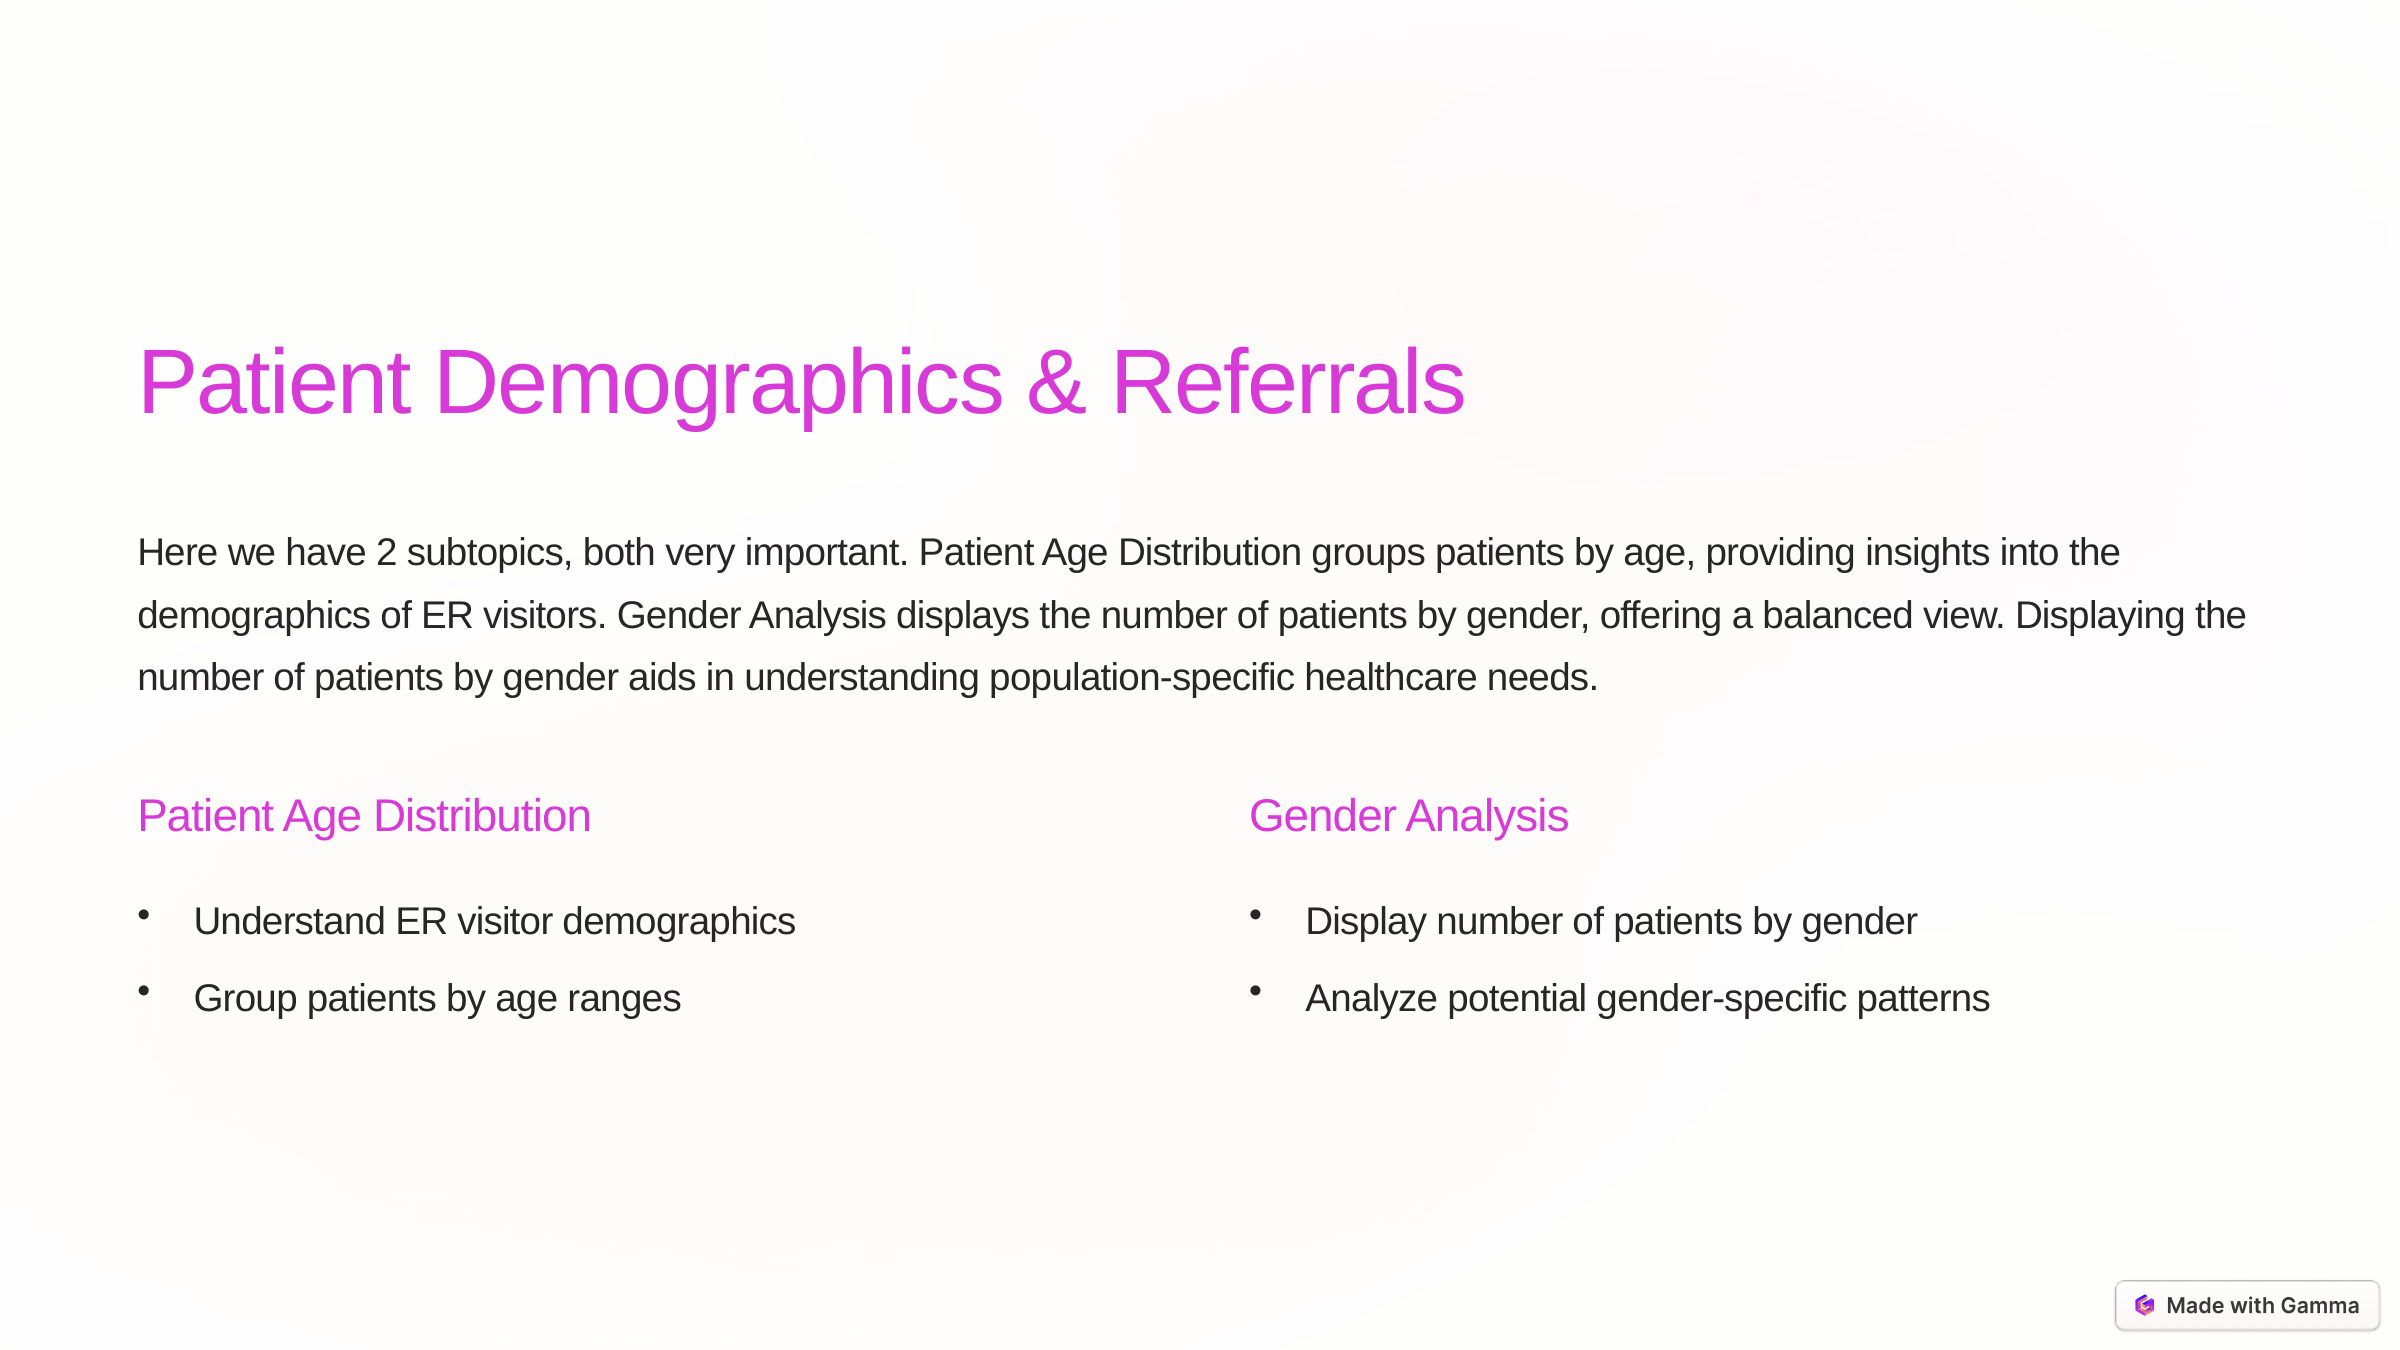

Patient Demographics & Referrals
Here we have 2 subtopics, both very important. Patient Age Distribution groups patients by age, providing insights into the demographics of ER visitors. Gender Analysis displays the number of patients by gender, offering a balanced view. Displaying the number of patients by gender aids in understanding population-specific healthcare needs.
Patient Age Distribution
Gender Analysis
Understand ER visitor demographics
Display number of patients by gender
Group patients by age ranges
Analyze potential gender-specific patterns